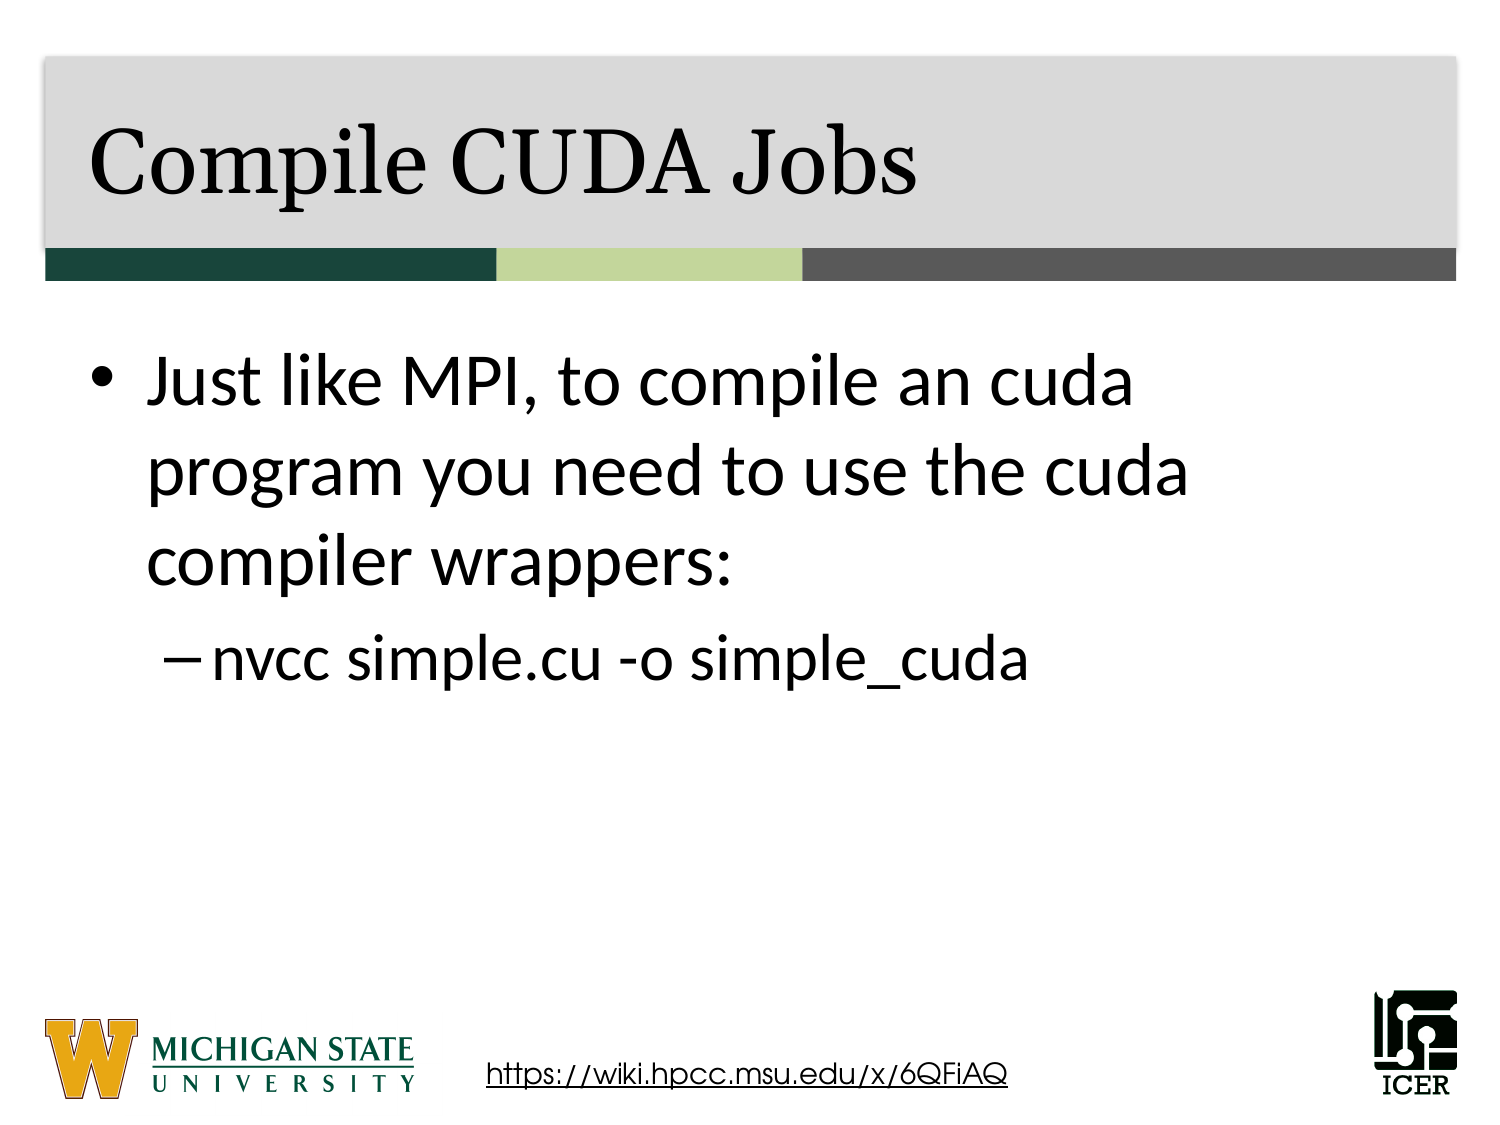

# Compile CUDA Jobs
Just like MPI, to compile an cuda program you need to use the cuda compiler wrappers:
nvcc simple.cu -o simple_cuda